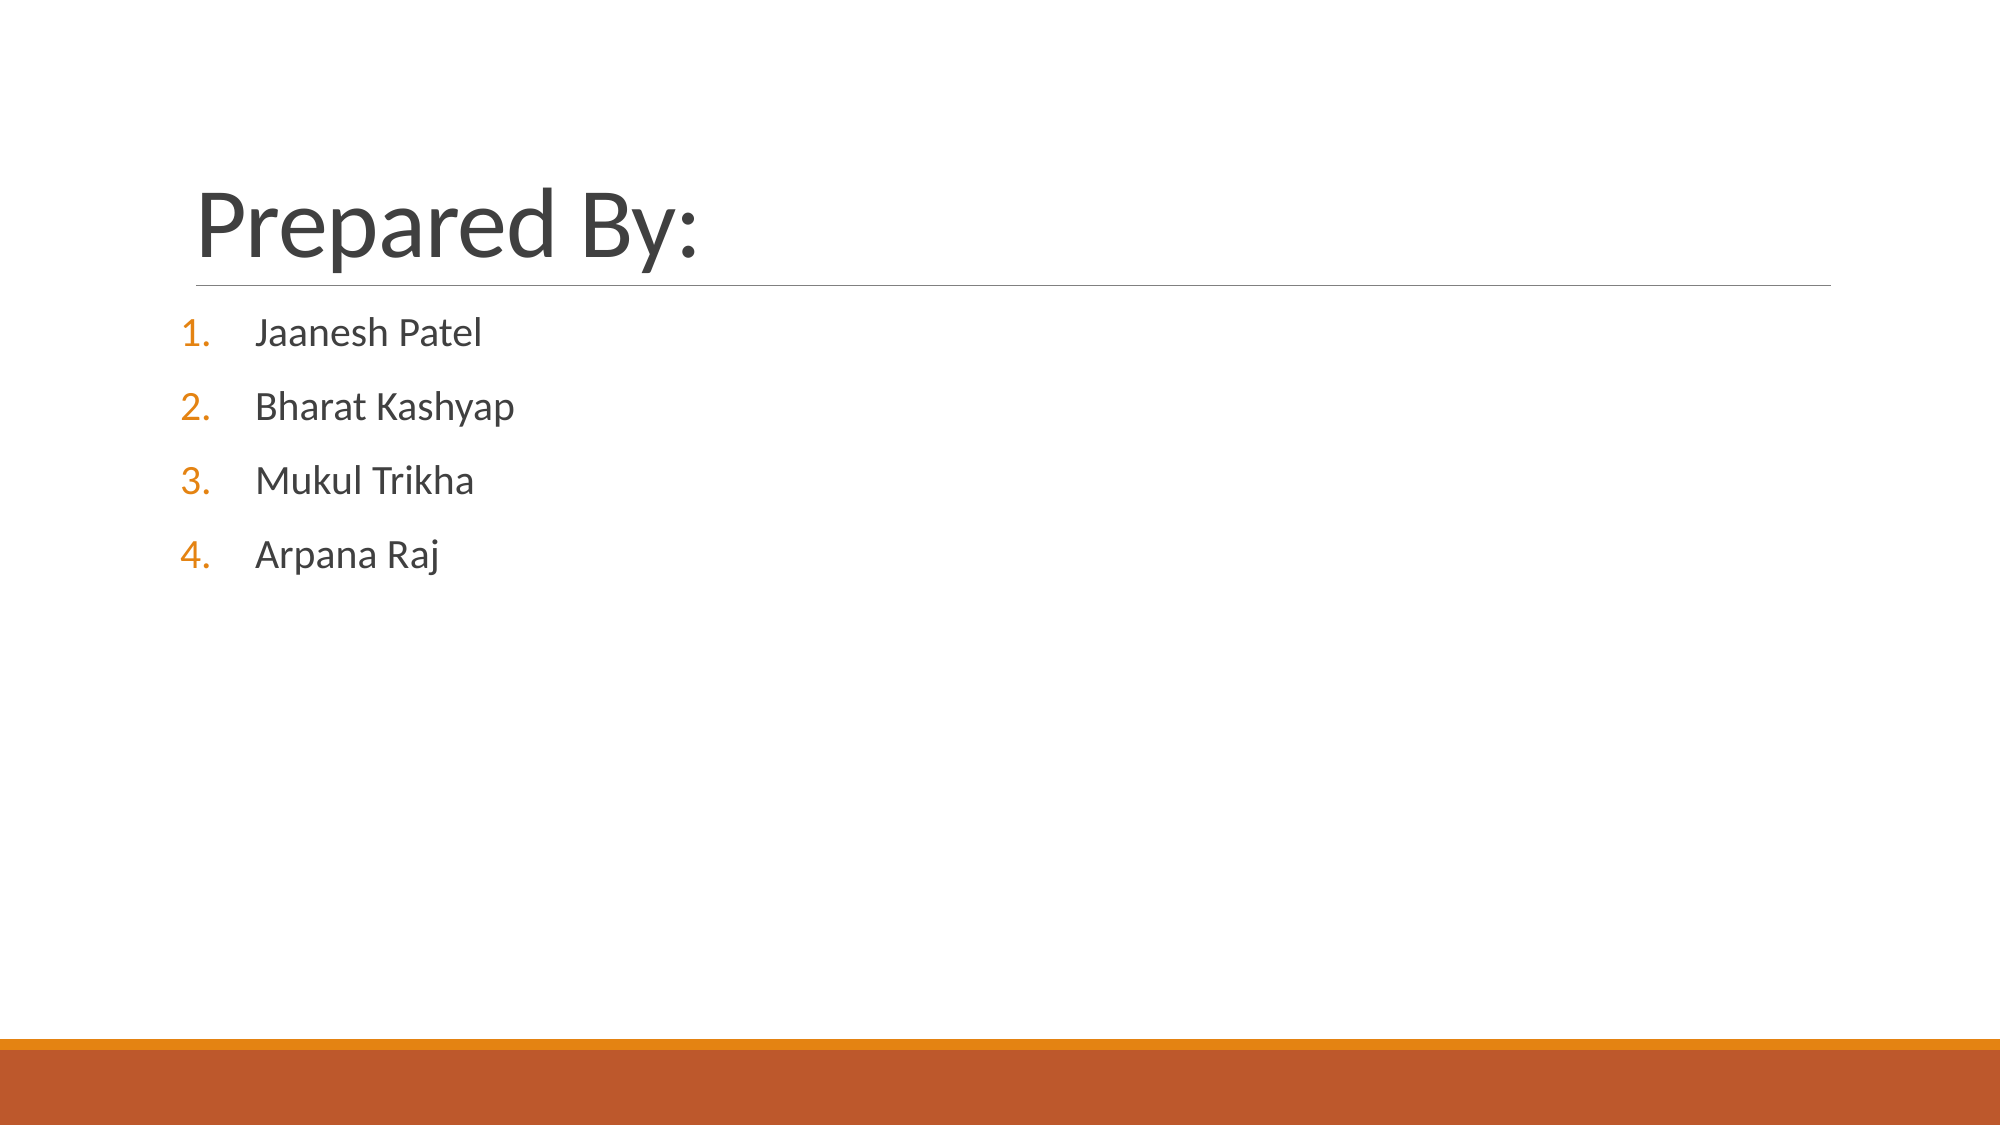

# Prepared By:
Jaanesh Patel
Bharat Kashyap
Mukul Trikha
Arpana Raj